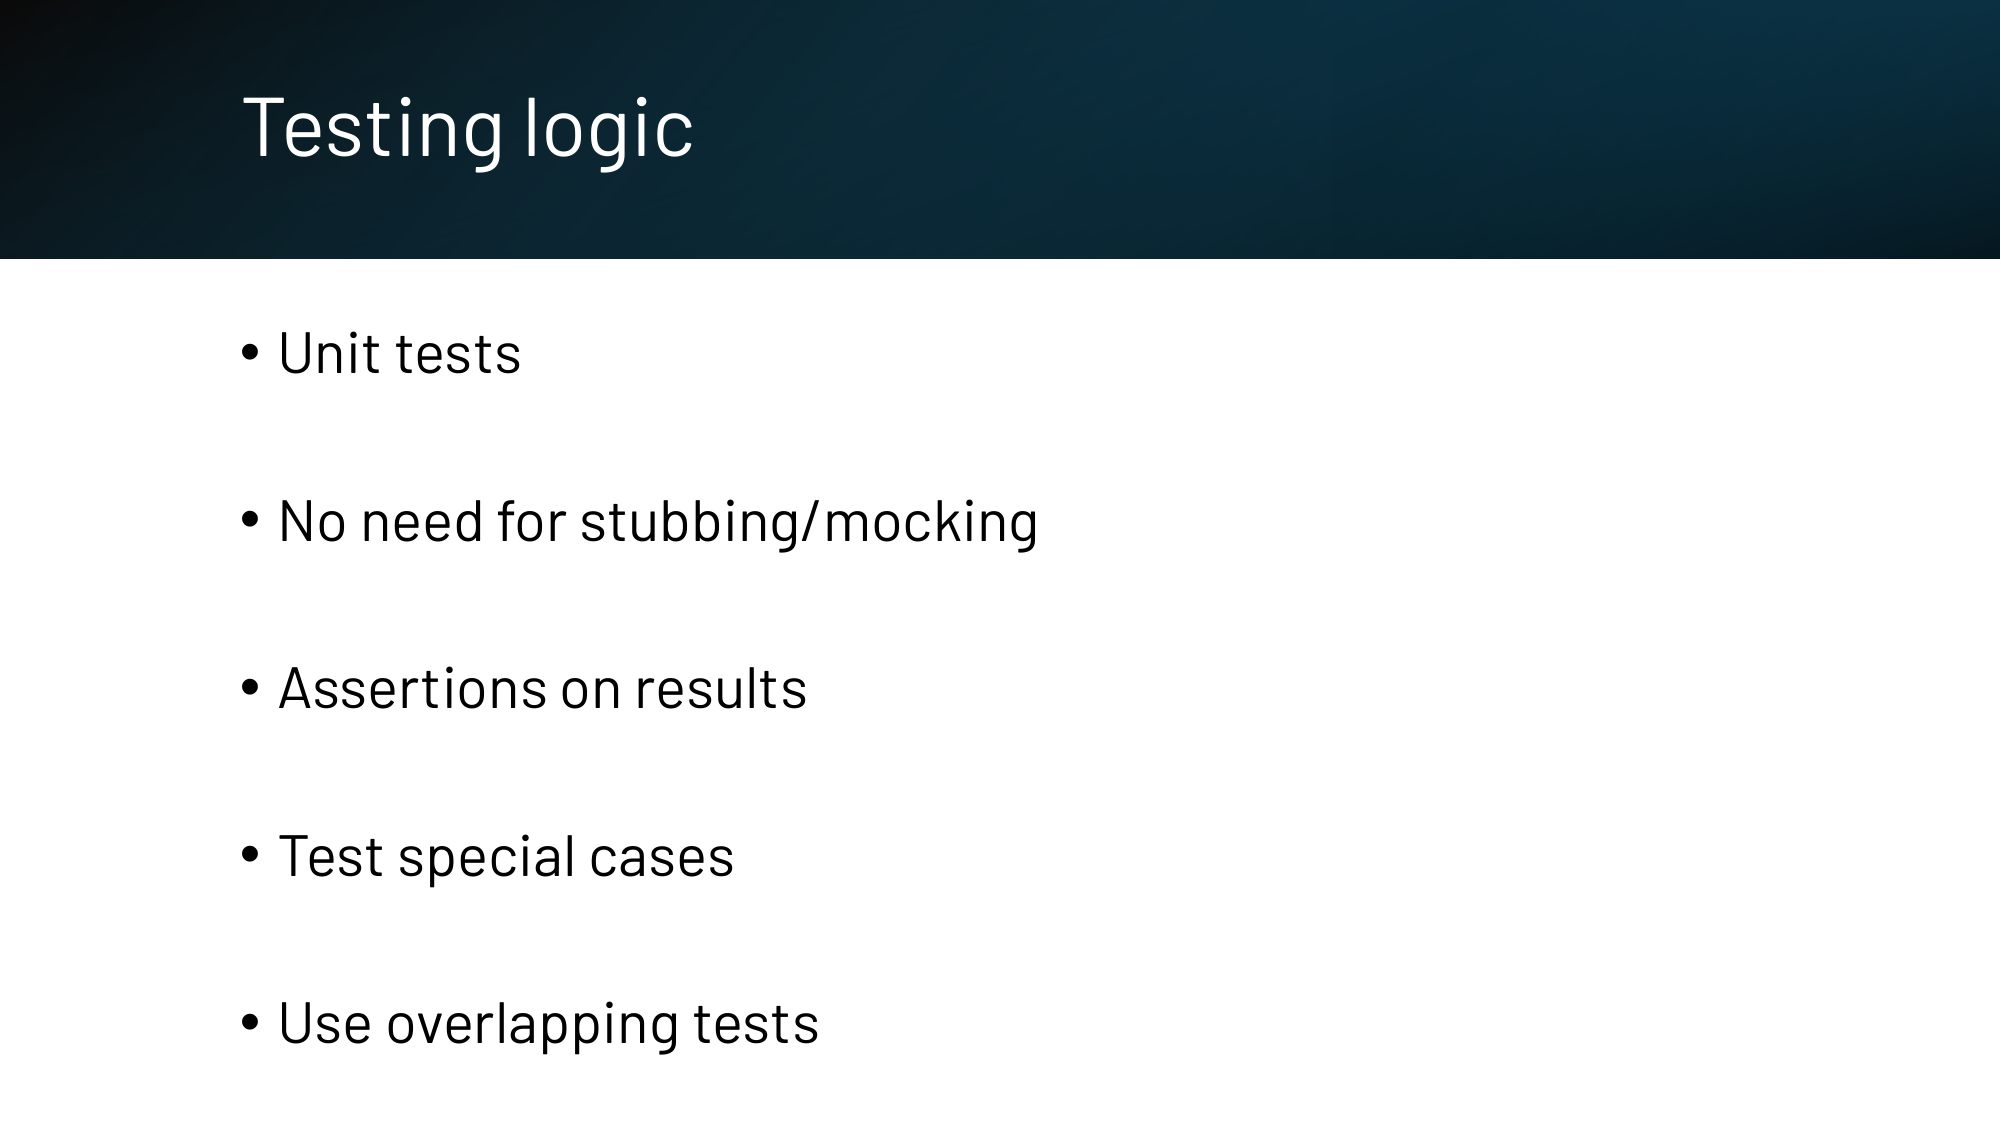

# Testing logic
Unit tests

No need for stubbing/mocking

Assertions on results

Test special cases

Use overlapping tests